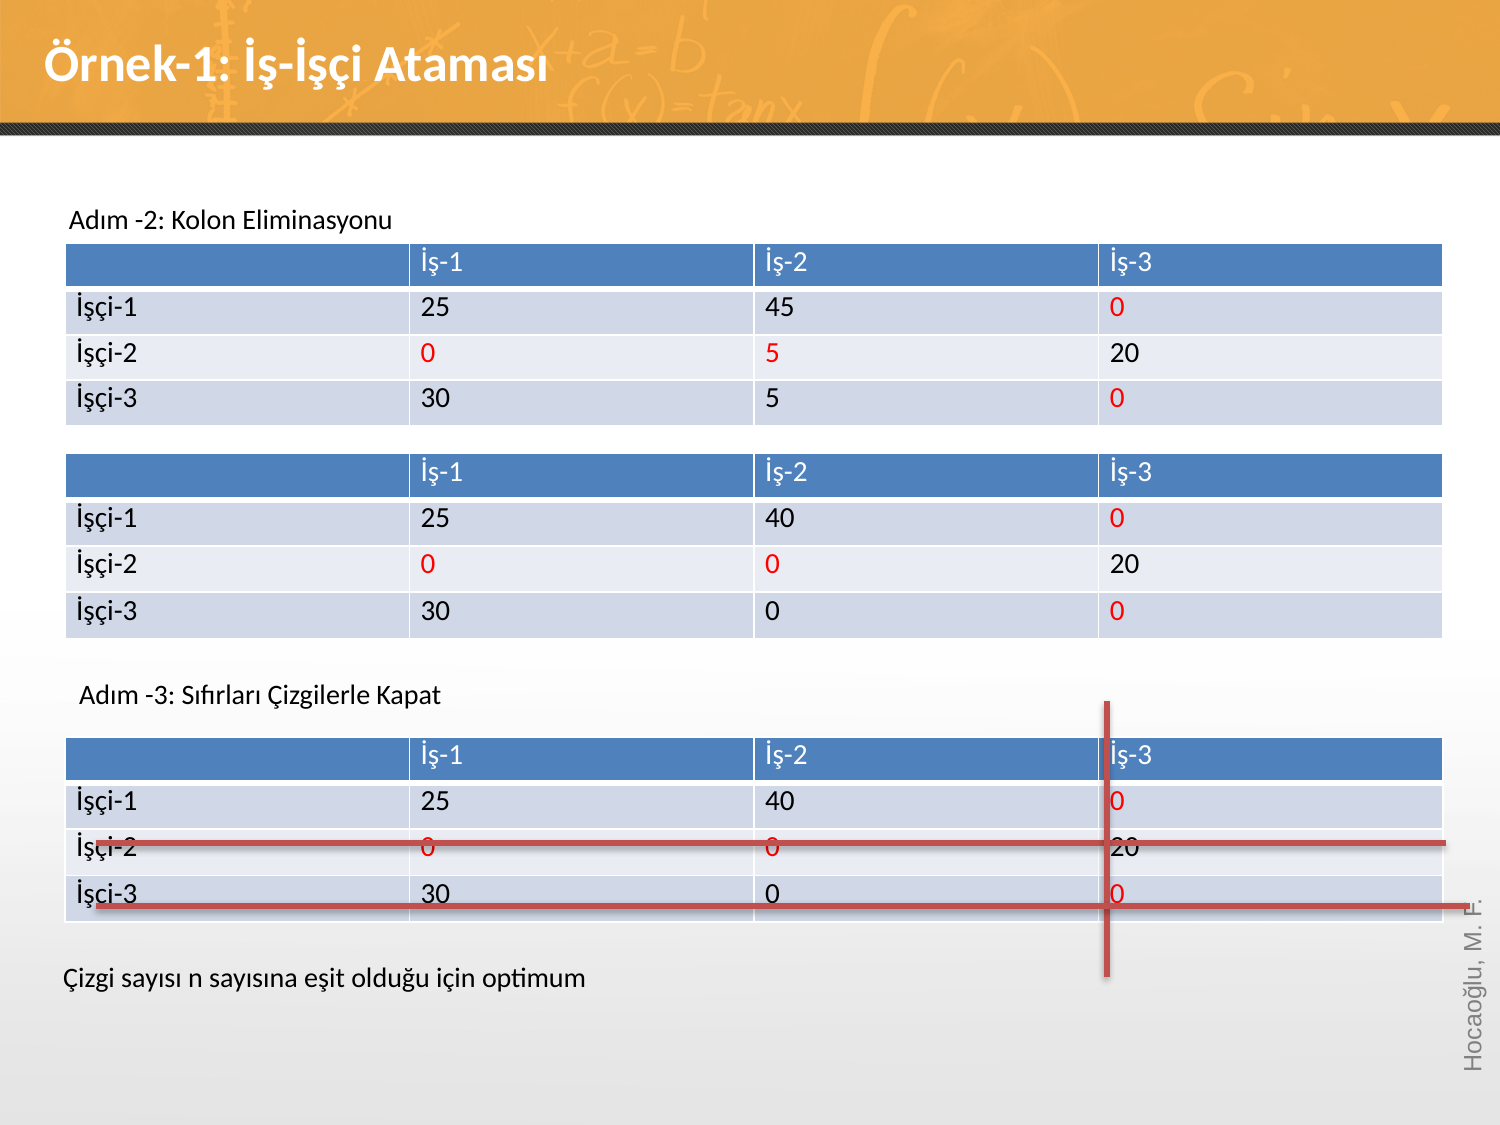

# Örnek-1: İş-İşçi Ataması
Adım -2: Kolon Eliminasyonu
|  | İş-1 | İş-2 | İş-3 |
| --- | --- | --- | --- |
| İşçi-1 | 25 | 45 | 0 |
| İşçi-2 | 0 | 5 | 20 |
| İşçi-3 | 30 | 5 | 0 |
|  | İş-1 | İş-2 | İş-3 |
| --- | --- | --- | --- |
| İşçi-1 | 25 | 40 | 0 |
| İşçi-2 | 0 | 0 | 20 |
| İşçi-3 | 30 | 0 | 0 |
Adım -3: Sıfırları Çizgilerle Kapat
|  | İş-1 | İş-2 | İş-3 |
| --- | --- | --- | --- |
| İşçi-1 | 25 | 40 | 0 |
| İşçi-2 | 0 | 0 | 20 |
| İşçi-3 | 30 | 0 | 0 |
Çizgi sayısı n sayısına eşit olduğu için optimum